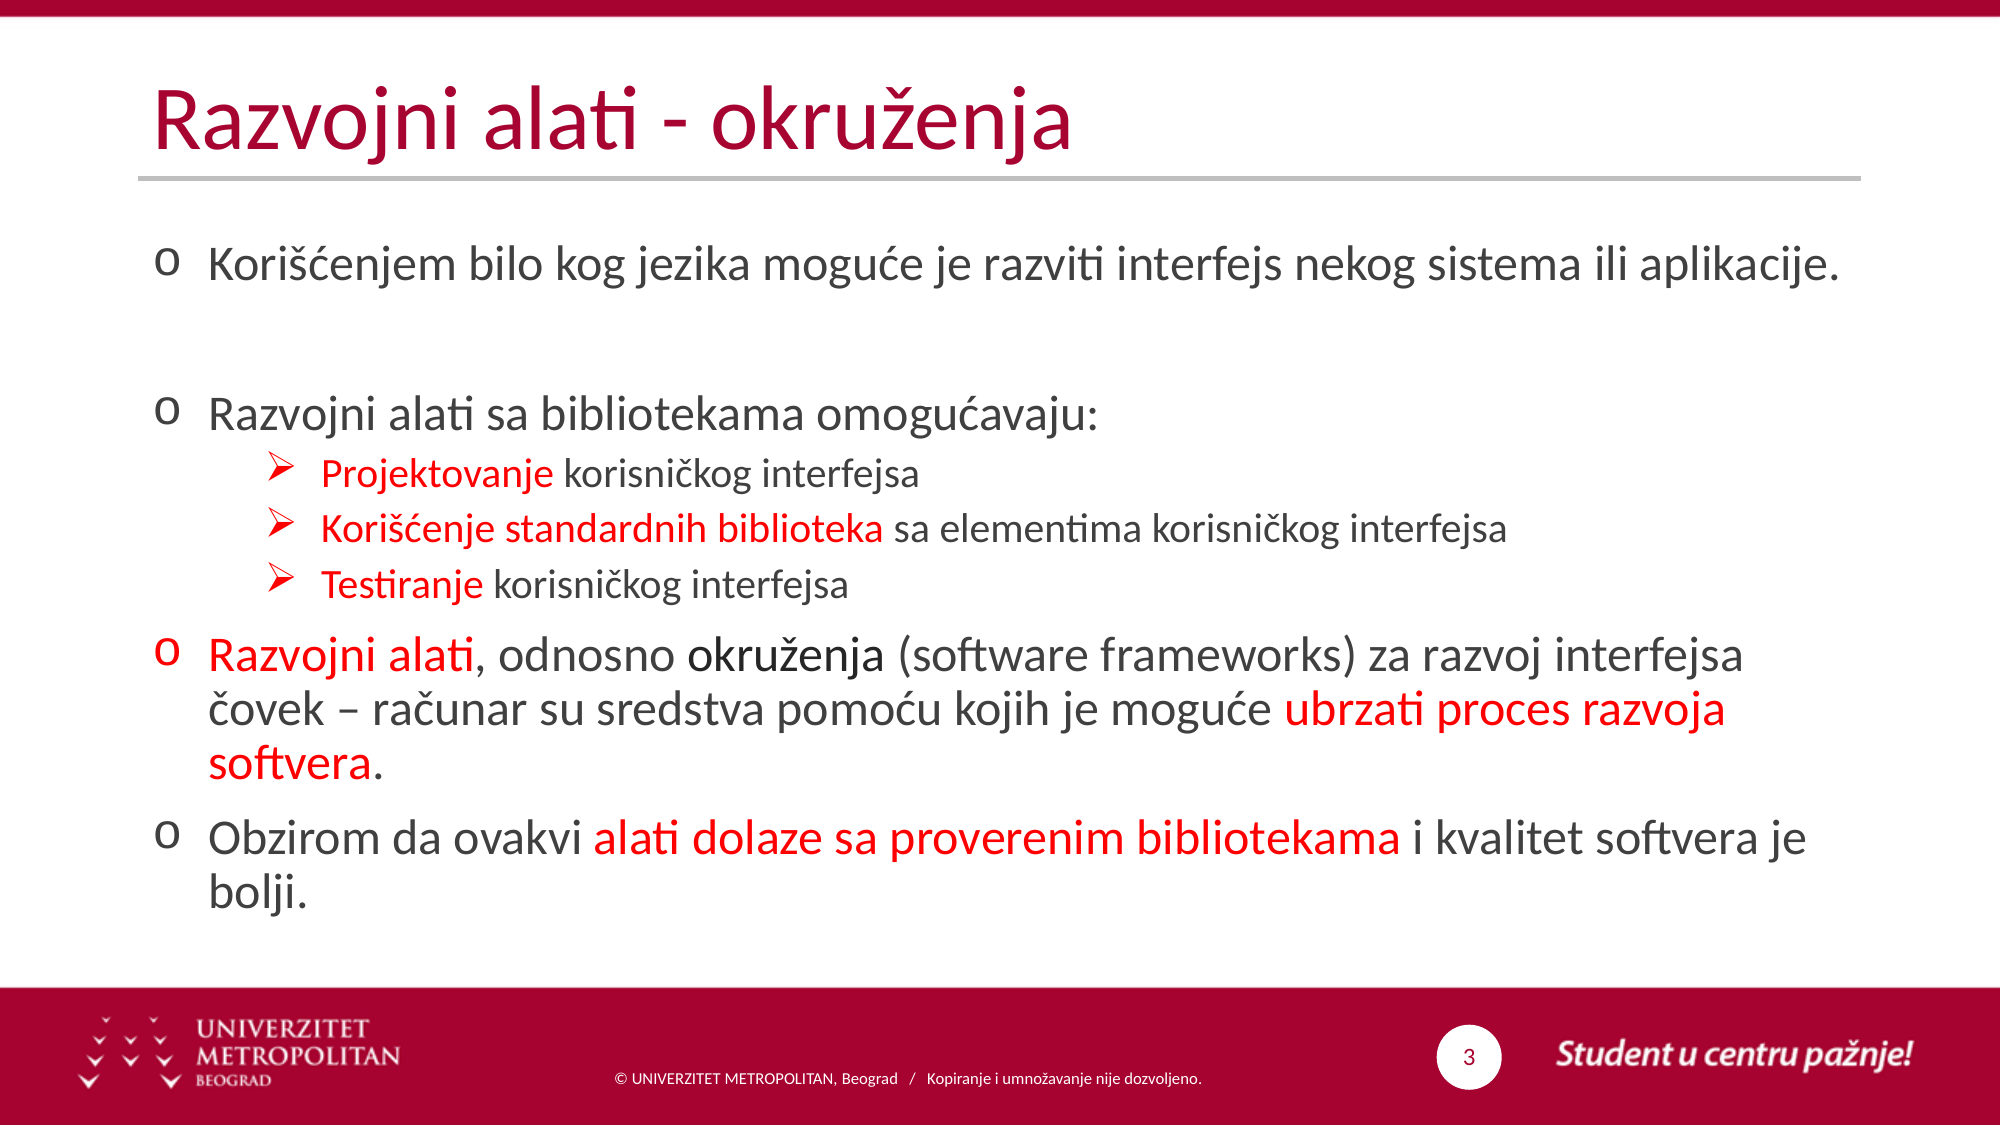

# Razvojni alati - okruženja
Korišćenjem bilo kog jezika moguće je razviti interfejs nekog sistema ili aplikacije.

Razvojni alati sa bibliotekama omogućavaju:
Projektovanje korisničkog interfejsa
Korišćenje standardnih biblioteka sa elementima korisničkog interfejsa
Testiranje korisničkog interfejsa
Razvojni alati, odnosno okruženja (software frameworks) za razvoj interfejsa čovek – računar su sredstva pomoću kojih je moguće ubrzati proces razvoja softvera.
Obzirom da ovakvi alati dolaze sa proverenim bibliotekama i kvalitet softvera je bolji.